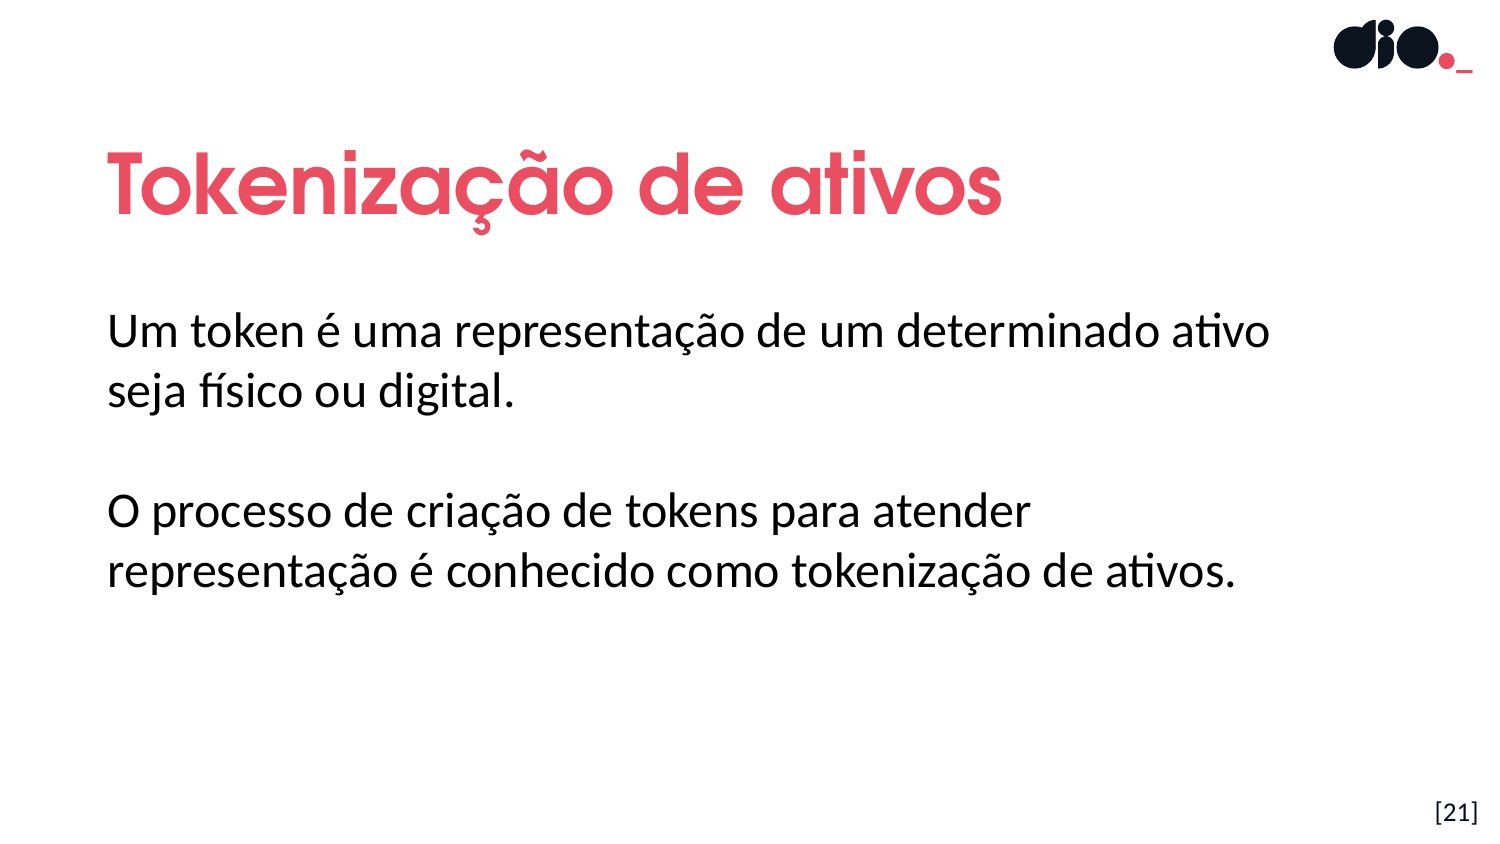

Tokenização de ativos
Um token é uma representação de um determinado ativo seja físico ou digital.

O processo de criação de tokens para atender representação é conhecido como tokenização de ativos.
[21]